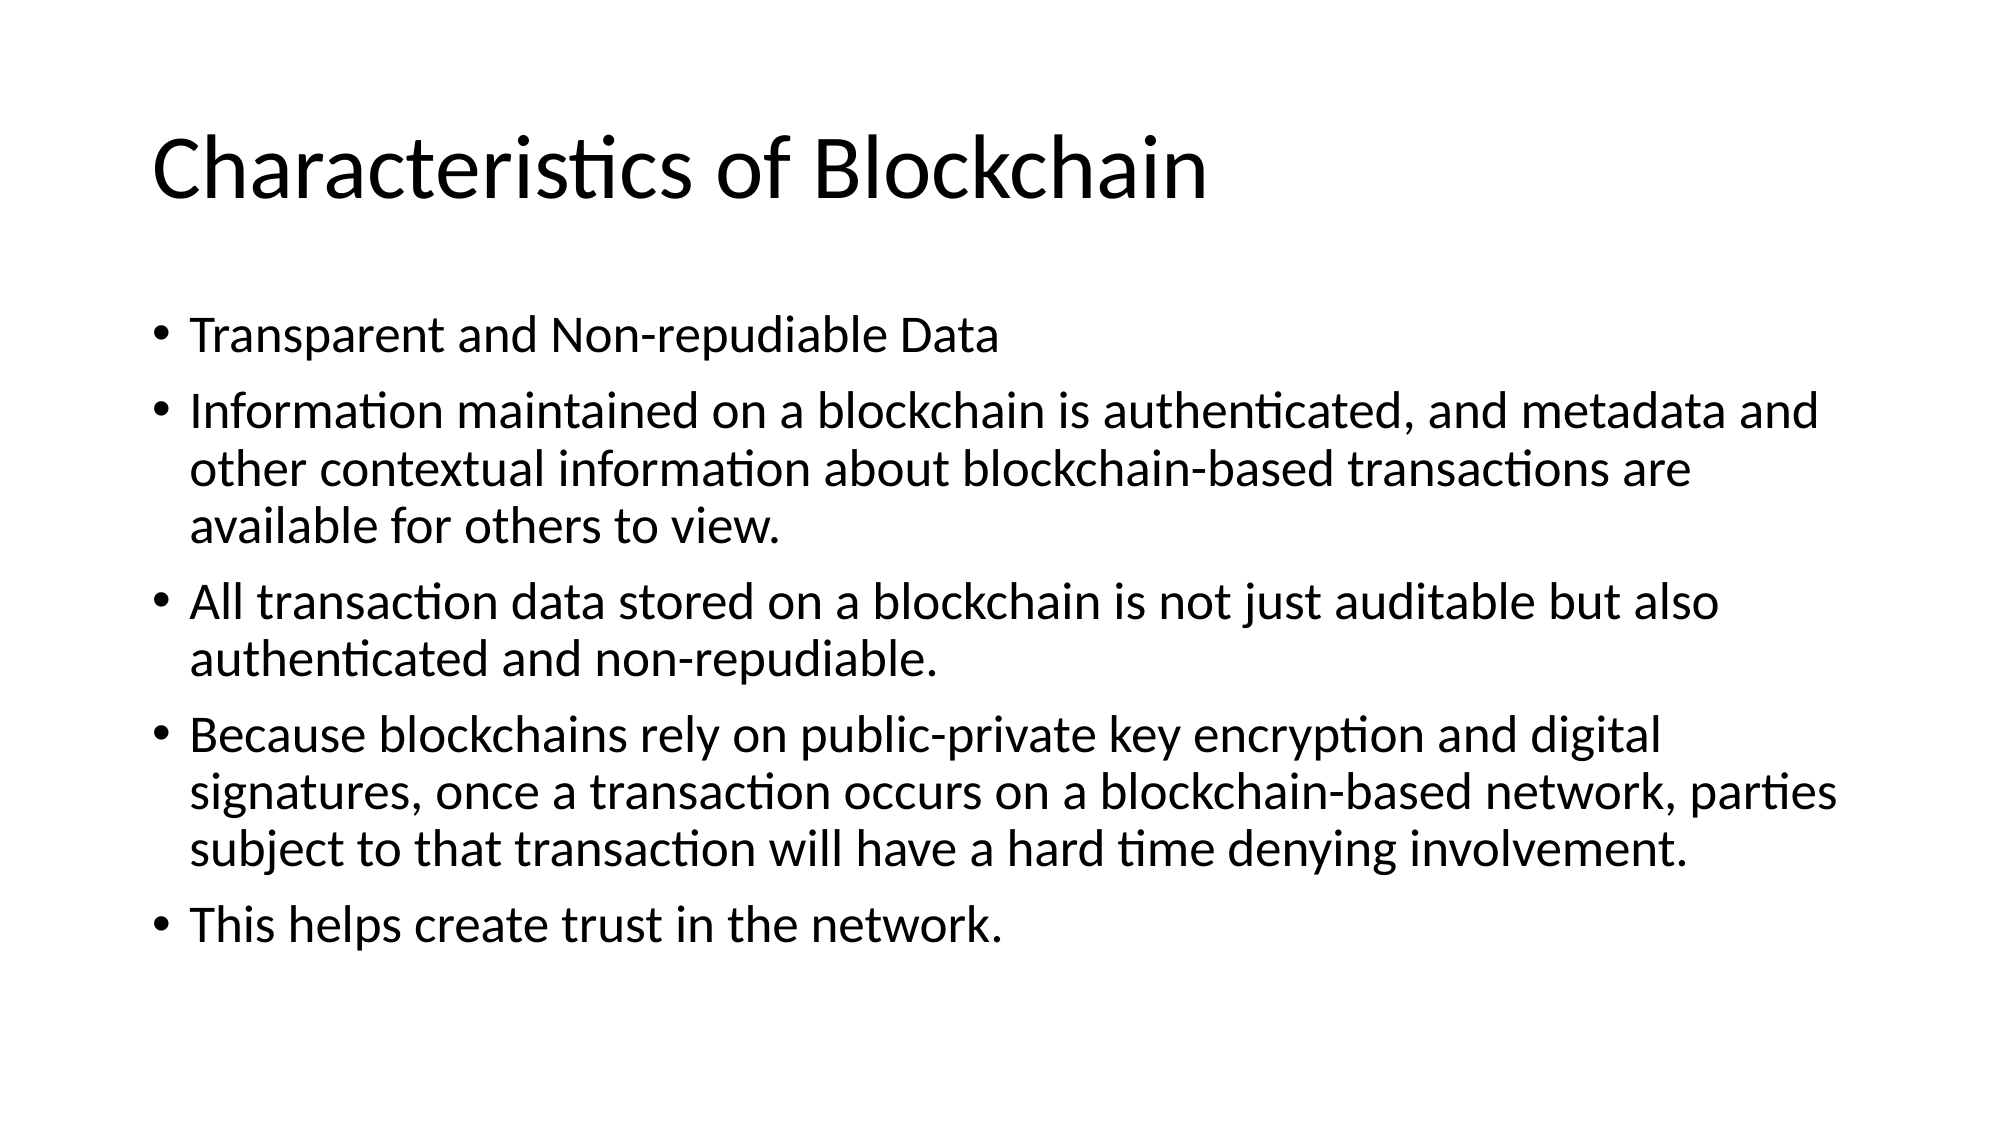

# Characteristics of Blockchain
Transparent and Non-repudiable Data
Information maintained on a blockchain is authenticated, and metadata and other contextual information about blockchain-based transactions are available for others to view.
All transaction data stored on a blockchain is not just auditable but also authenticated and non-repudiable.
Because blockchains rely on public-private key encryption and digital signatures, once a transaction occurs on a blockchain-based network, parties subject to that transaction will have a hard time denying involvement.
This helps create trust in the network.